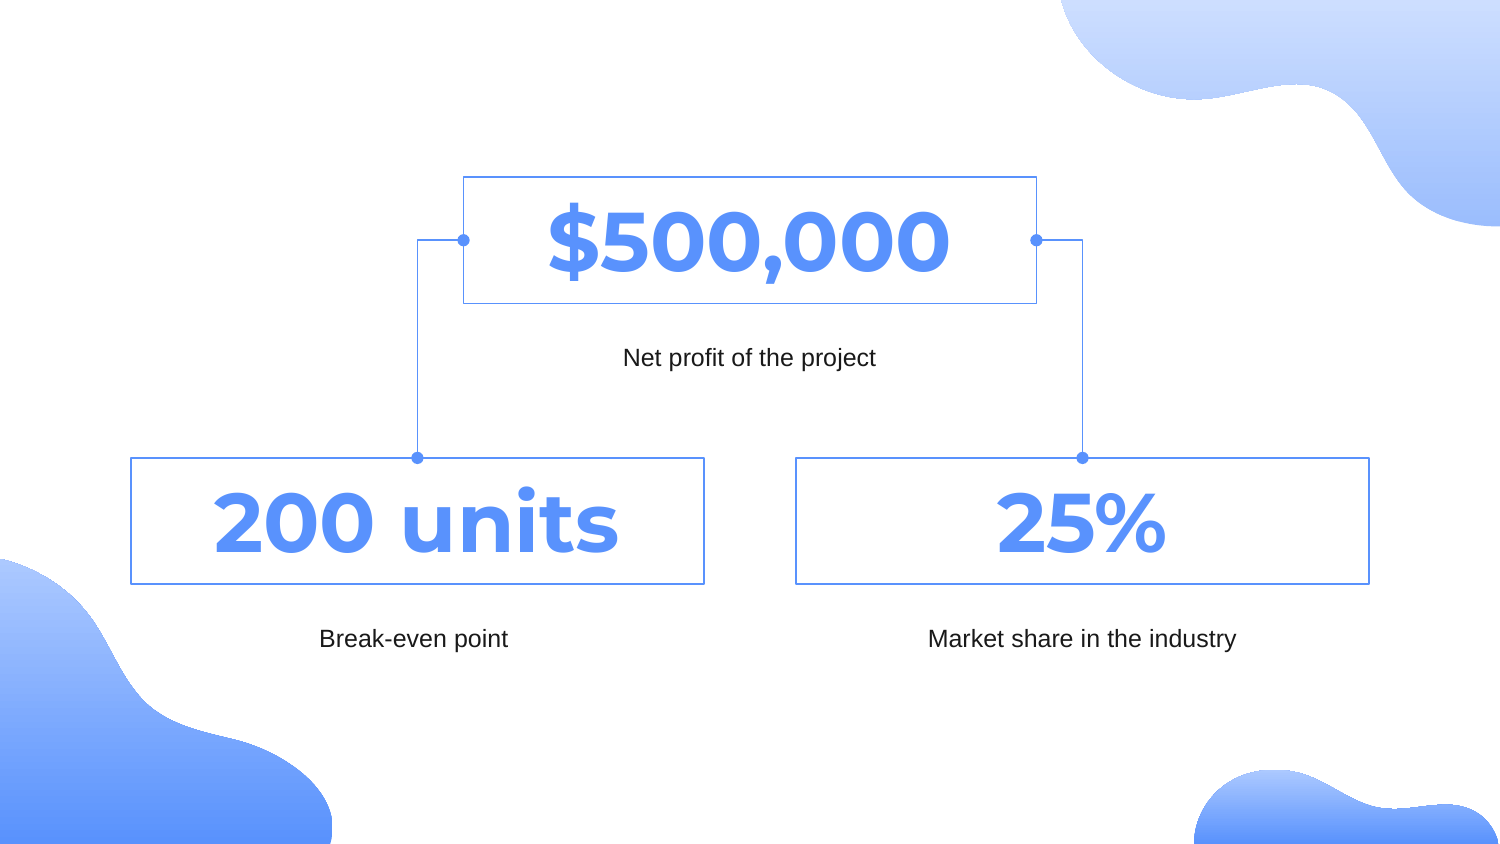

$500,000
Net profit of the project
# 200 units
25%

Break-even point
Market share in the industry